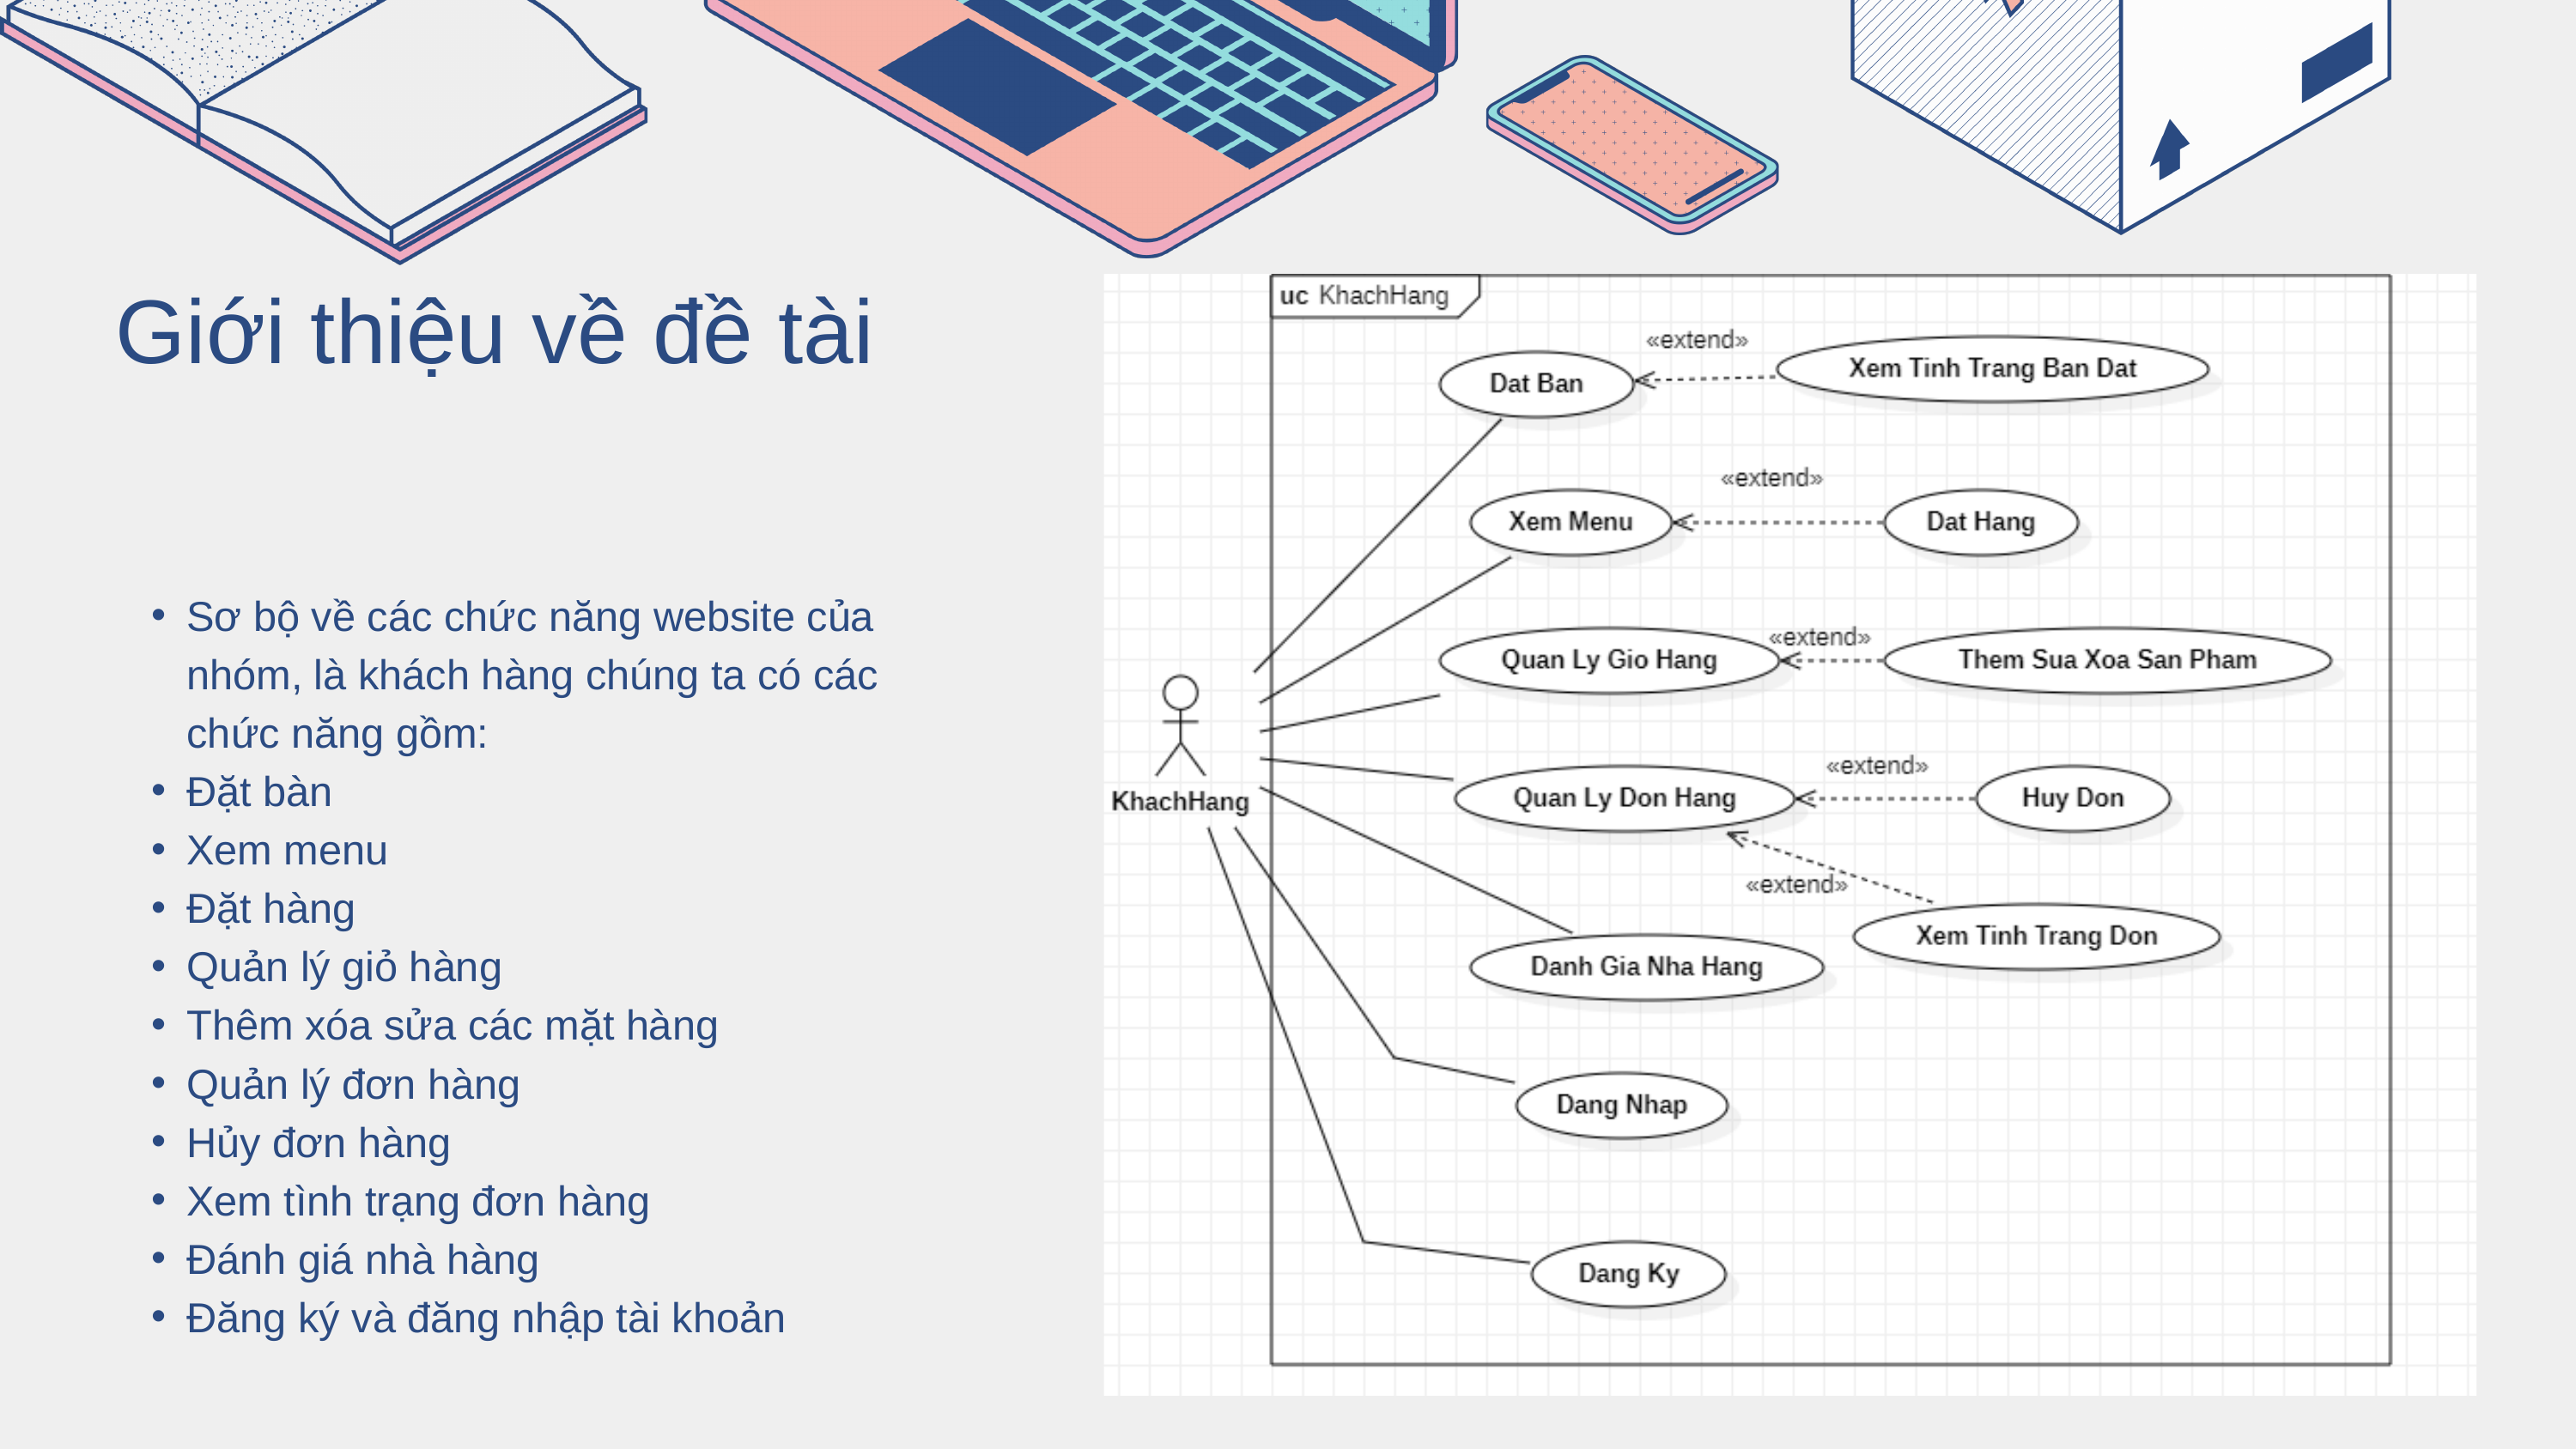

Giới thiệu về đề tài
Sơ bộ về các chức năng website của nhóm, là khách hàng chúng ta có các chức năng gồm:
Đặt bàn
Xem menu
Đặt hàng
Quản lý giỏ hàng
Thêm xóa sửa các mặt hàng
Quản lý đơn hàng
Hủy đơn hàng
Xem tình trạng đơn hàng
Đánh giá nhà hàng
Đăng ký và đăng nhập tài khoản